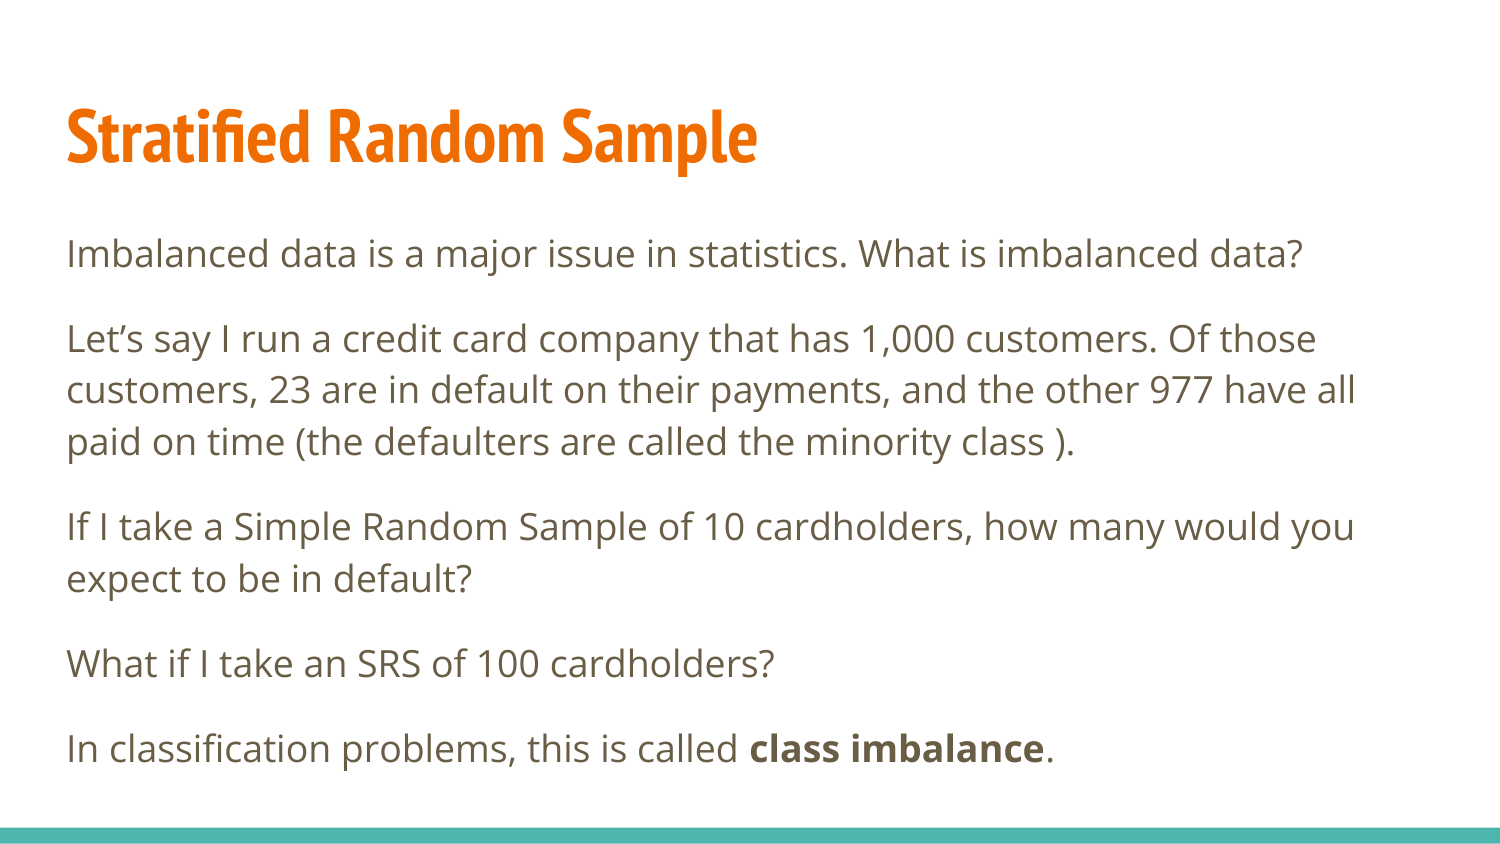

# Stratified Random Sample
Imbalanced data is a major issue in statistics. What is imbalanced data?
Let’s say I run a credit card company that has 1,000 customers. Of those customers, 23 are in default on their payments, and the other 977 have all paid on time (the defaulters are called the minority class ).
If I take a Simple Random Sample of 10 cardholders, how many would you expect to be in default?
What if I take an SRS of 100 cardholders?
In classification problems, this is called class imbalance.